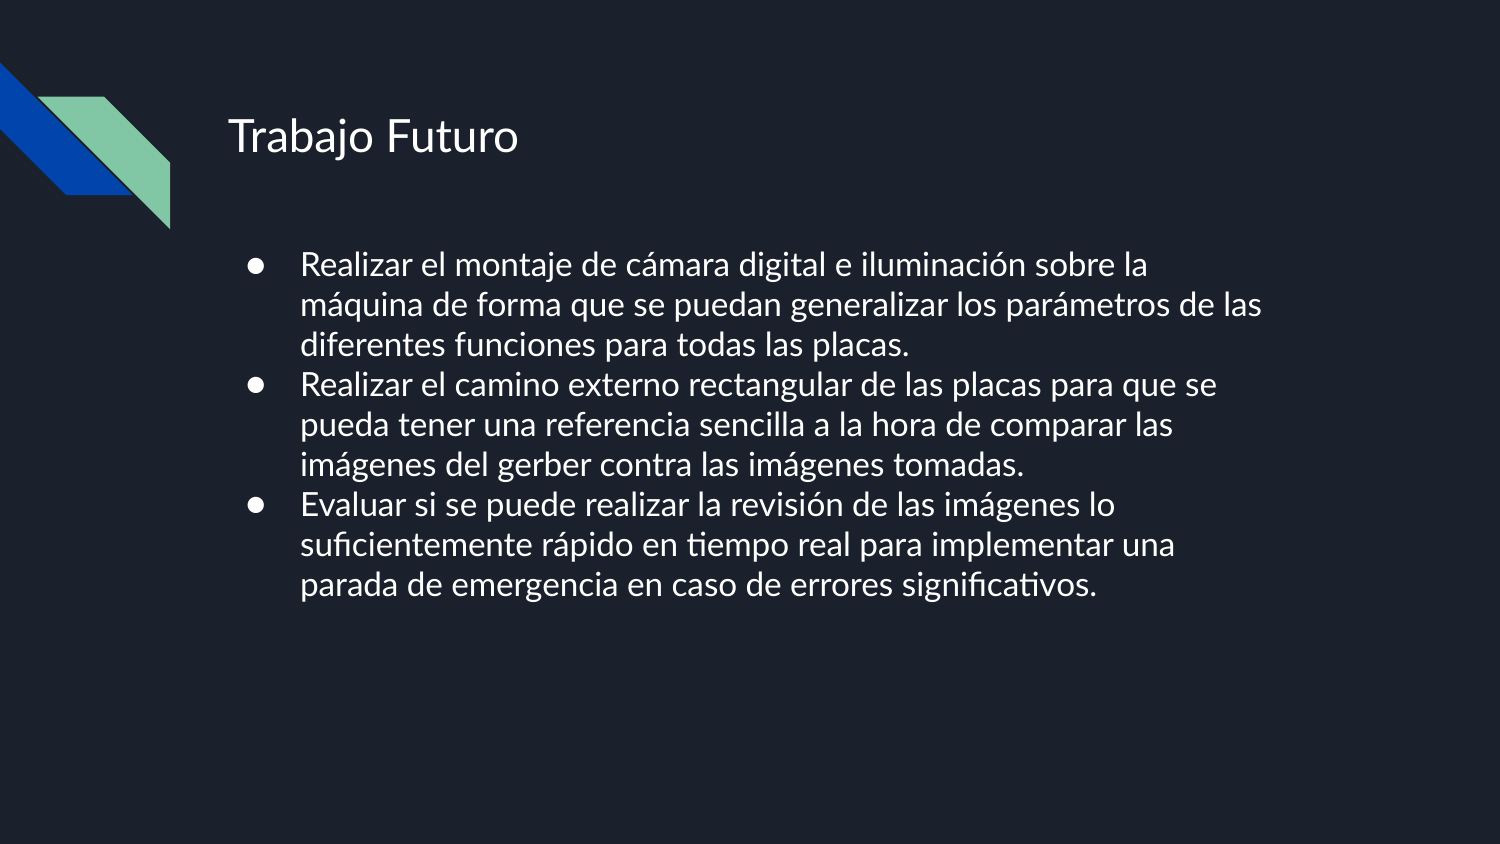

# Trabajo Futuro
Realizar el montaje de cámara digital e iluminación sobre la máquina de forma que se puedan generalizar los parámetros de las diferentes funciones para todas las placas.
Realizar el camino externo rectangular de las placas para que se pueda tener una referencia sencilla a la hora de comparar las imágenes del gerber contra las imágenes tomadas.
Evaluar si se puede realizar la revisión de las imágenes lo suficientemente rápido en tiempo real para implementar una parada de emergencia en caso de errores significativos.